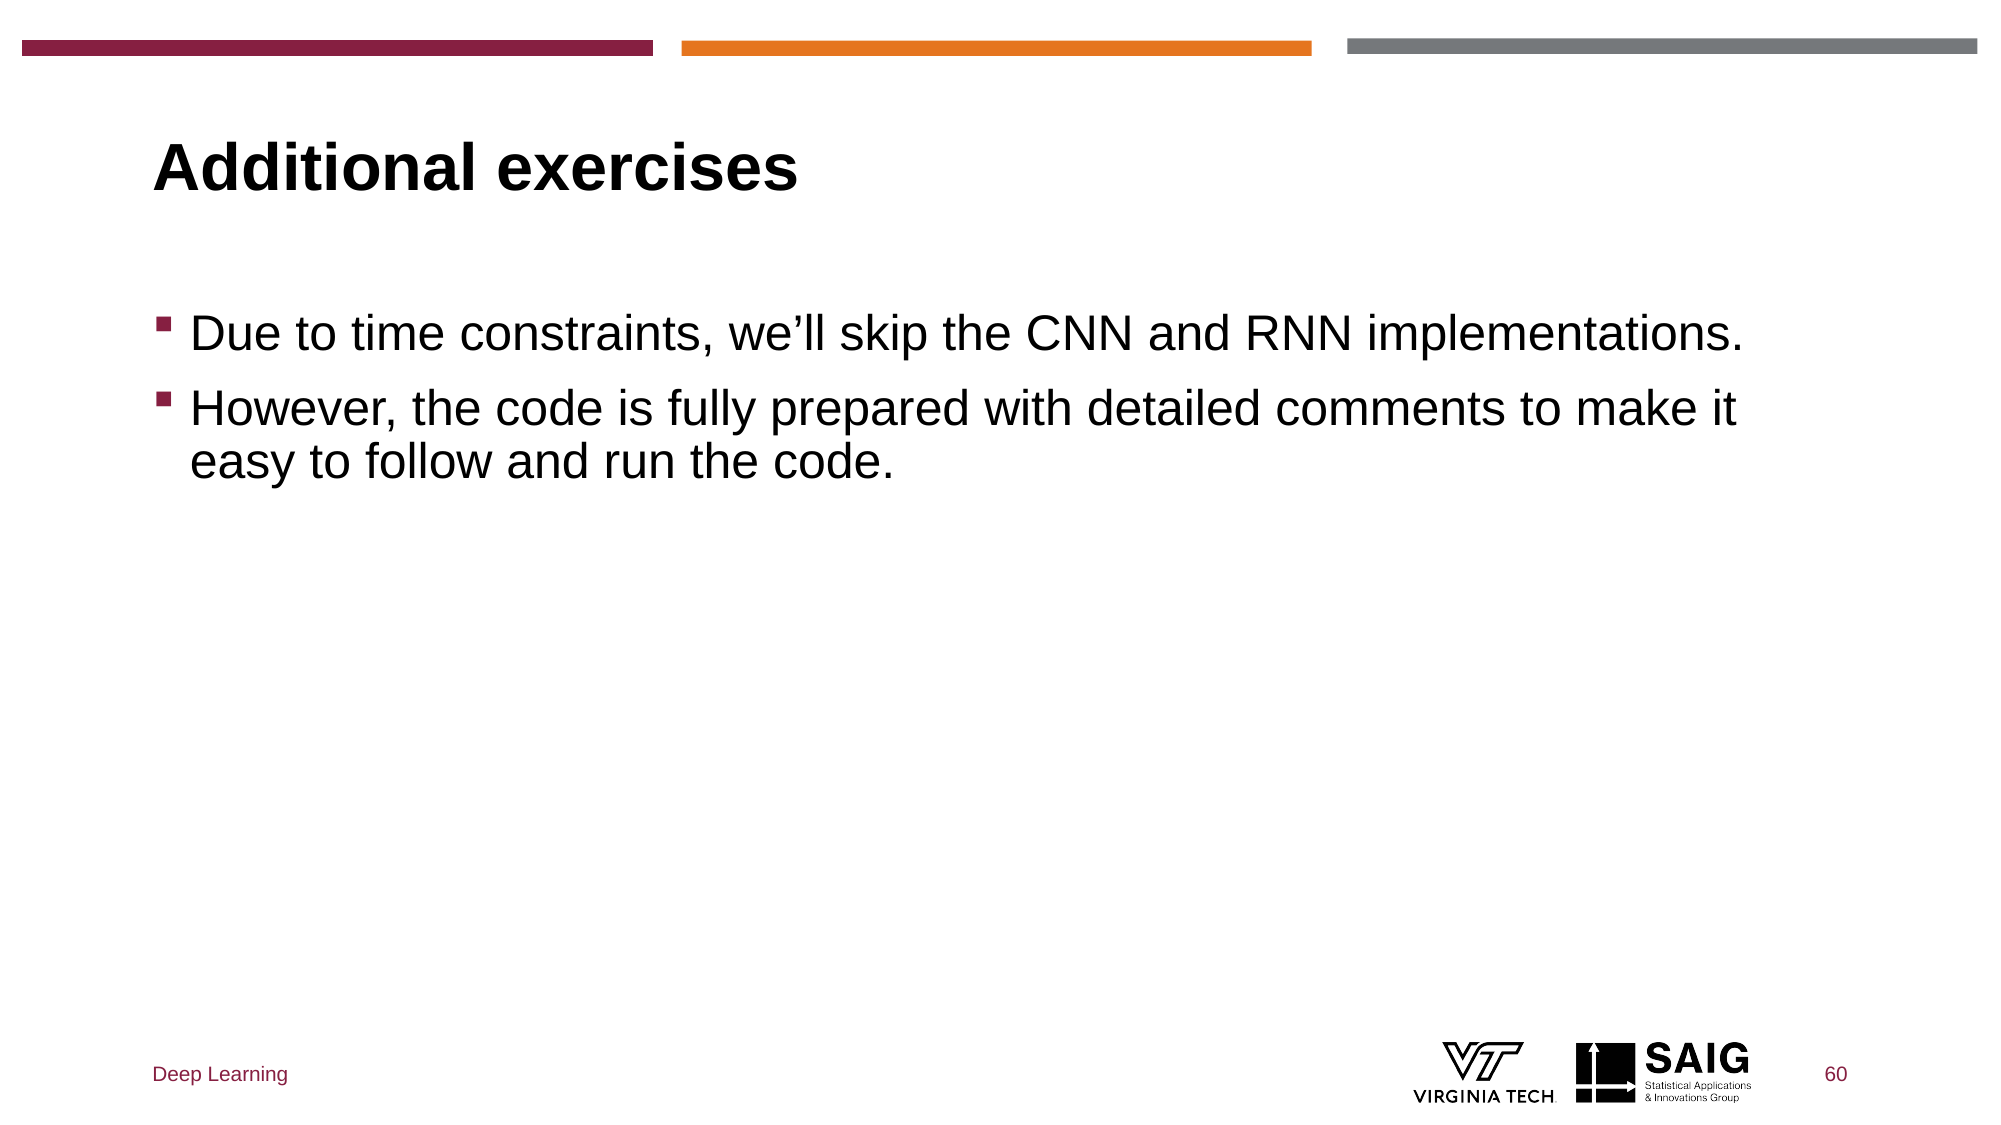

# Additional exercises
Due to time constraints, we’ll skip the CNN and RNN implementations.
However, the code is fully prepared with detailed comments to make it easy to follow and run the code.

Deep Learning
60